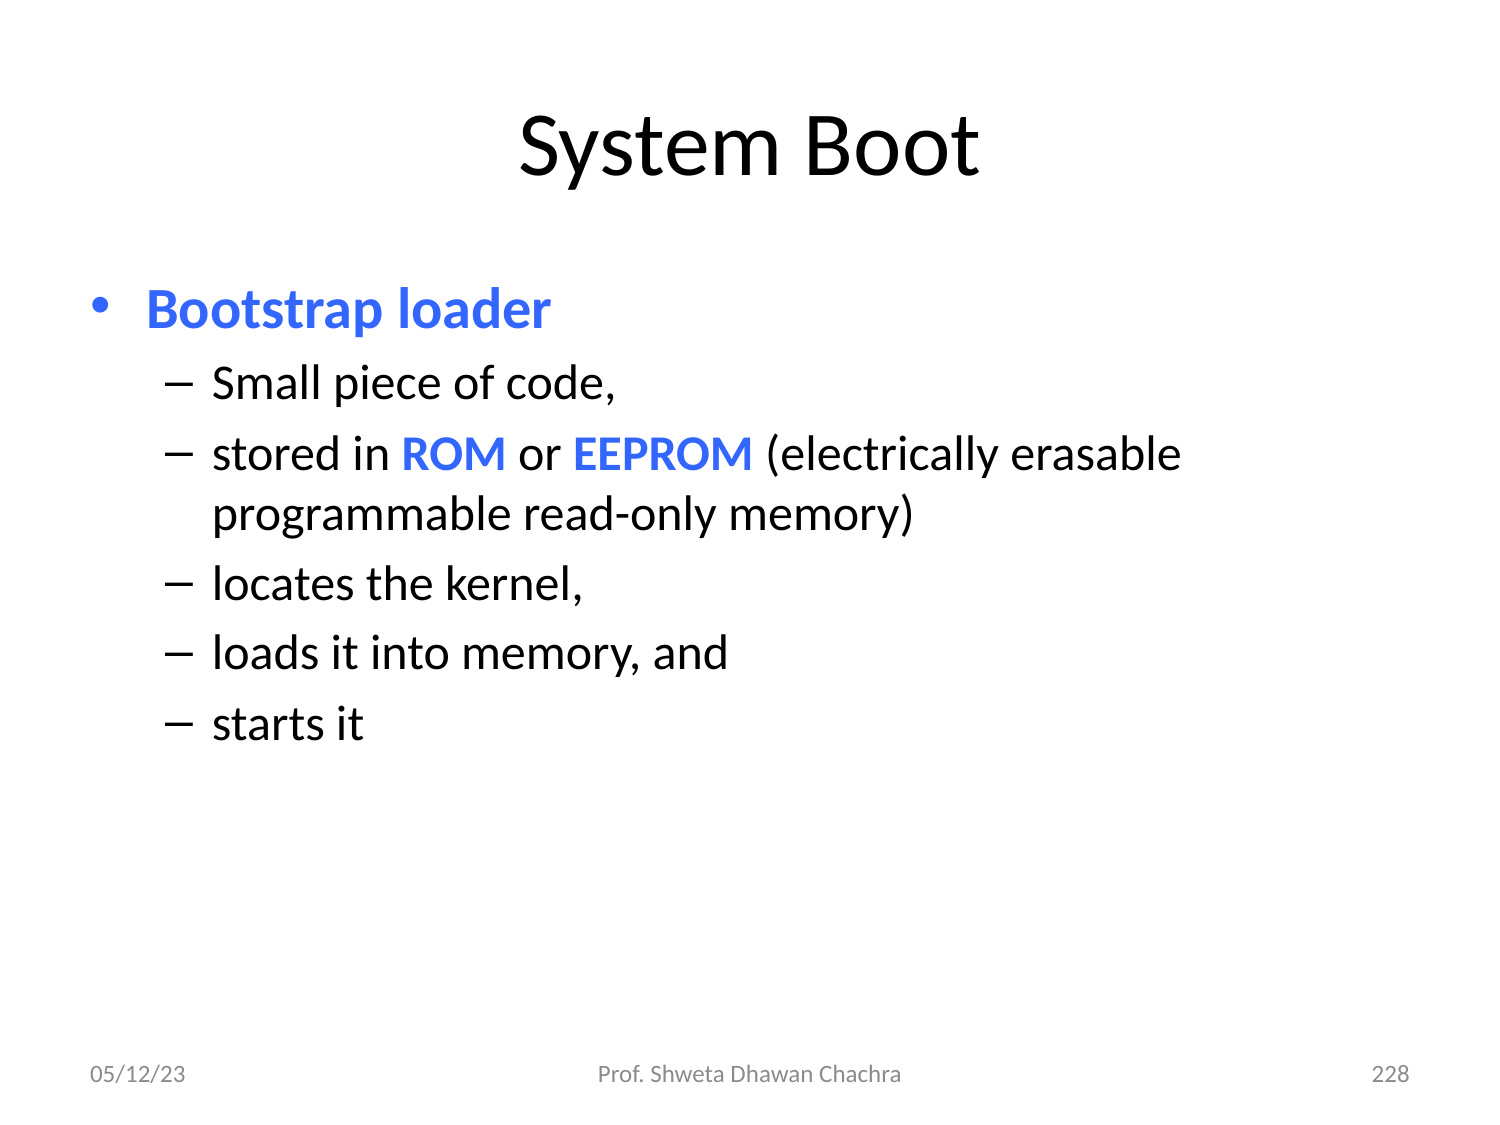

# System Boot
Bootstrap loader
Small piece of code,
stored in ROM or EEPROM (electrically erasable programmable read-only memory)
locates the kernel,
loads it into memory, and
starts it
05/12/23
Prof. Shweta Dhawan Chachra
228